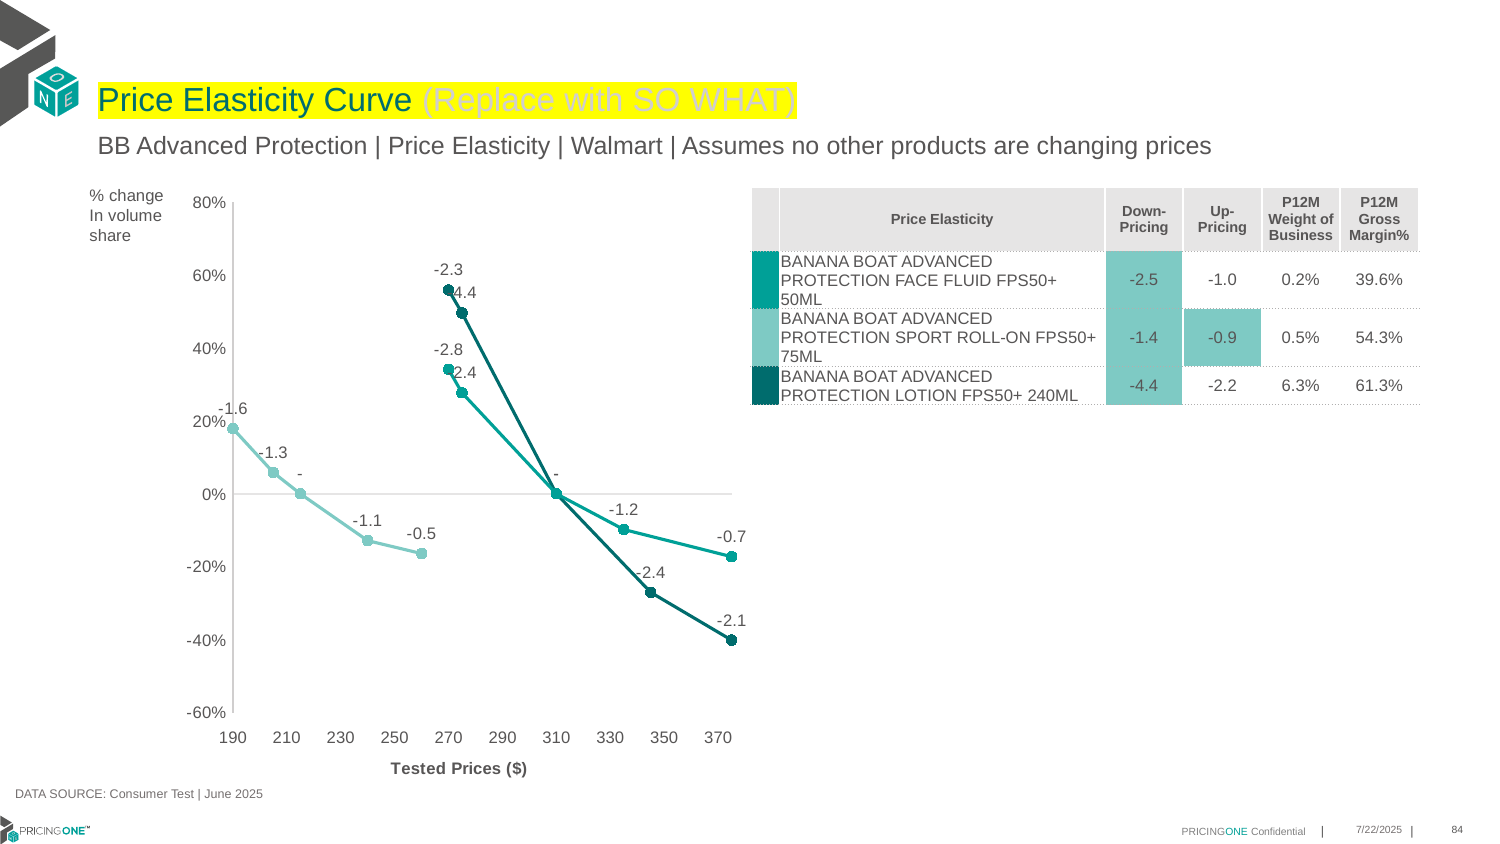

# Price Elasticity Curve (Replace with SO WHAT)
BB Advanced Protection | Price Elasticity | Walmart | Assumes no other products are changing prices
% change In volume share
|  | Price Elasticity | Down-Pricing | Up-Pricing | P12M Weight of Business | P12M Gross Margin% |
| --- | --- | --- | --- | --- | --- |
|  | BANANA BOAT ADVANCED PROTECTION FACE FLUID FPS50+ 50ML | -2.5 | -1.0 | 0.2% | 39.6% |
|  | BANANA BOAT ADVANCED PROTECTION SPORT ROLL-ON FPS50+ 75ML | -1.4 | -0.9 | 0.5% | 54.3% |
|  | BANANA BOAT ADVANCED PROTECTION LOTION FPS50+ 240ML | -4.4 | -2.2 | 6.3% | 61.3% |

### Chart

| Category | BANANA BOAT ADVANCED PROTECTION FACE FLUID FPS50+ 50ML | BANANA BOAT ADVANCED PROTECTION SPORT ROLL-ON FPS50+ 75ML | BANANA BOAT ADVANCED PROTECTION LOTION FPS50+ 240ML |
|---|---|---|---|
DATA SOURCE: Consumer Test | June 2025

7/22/2025
84